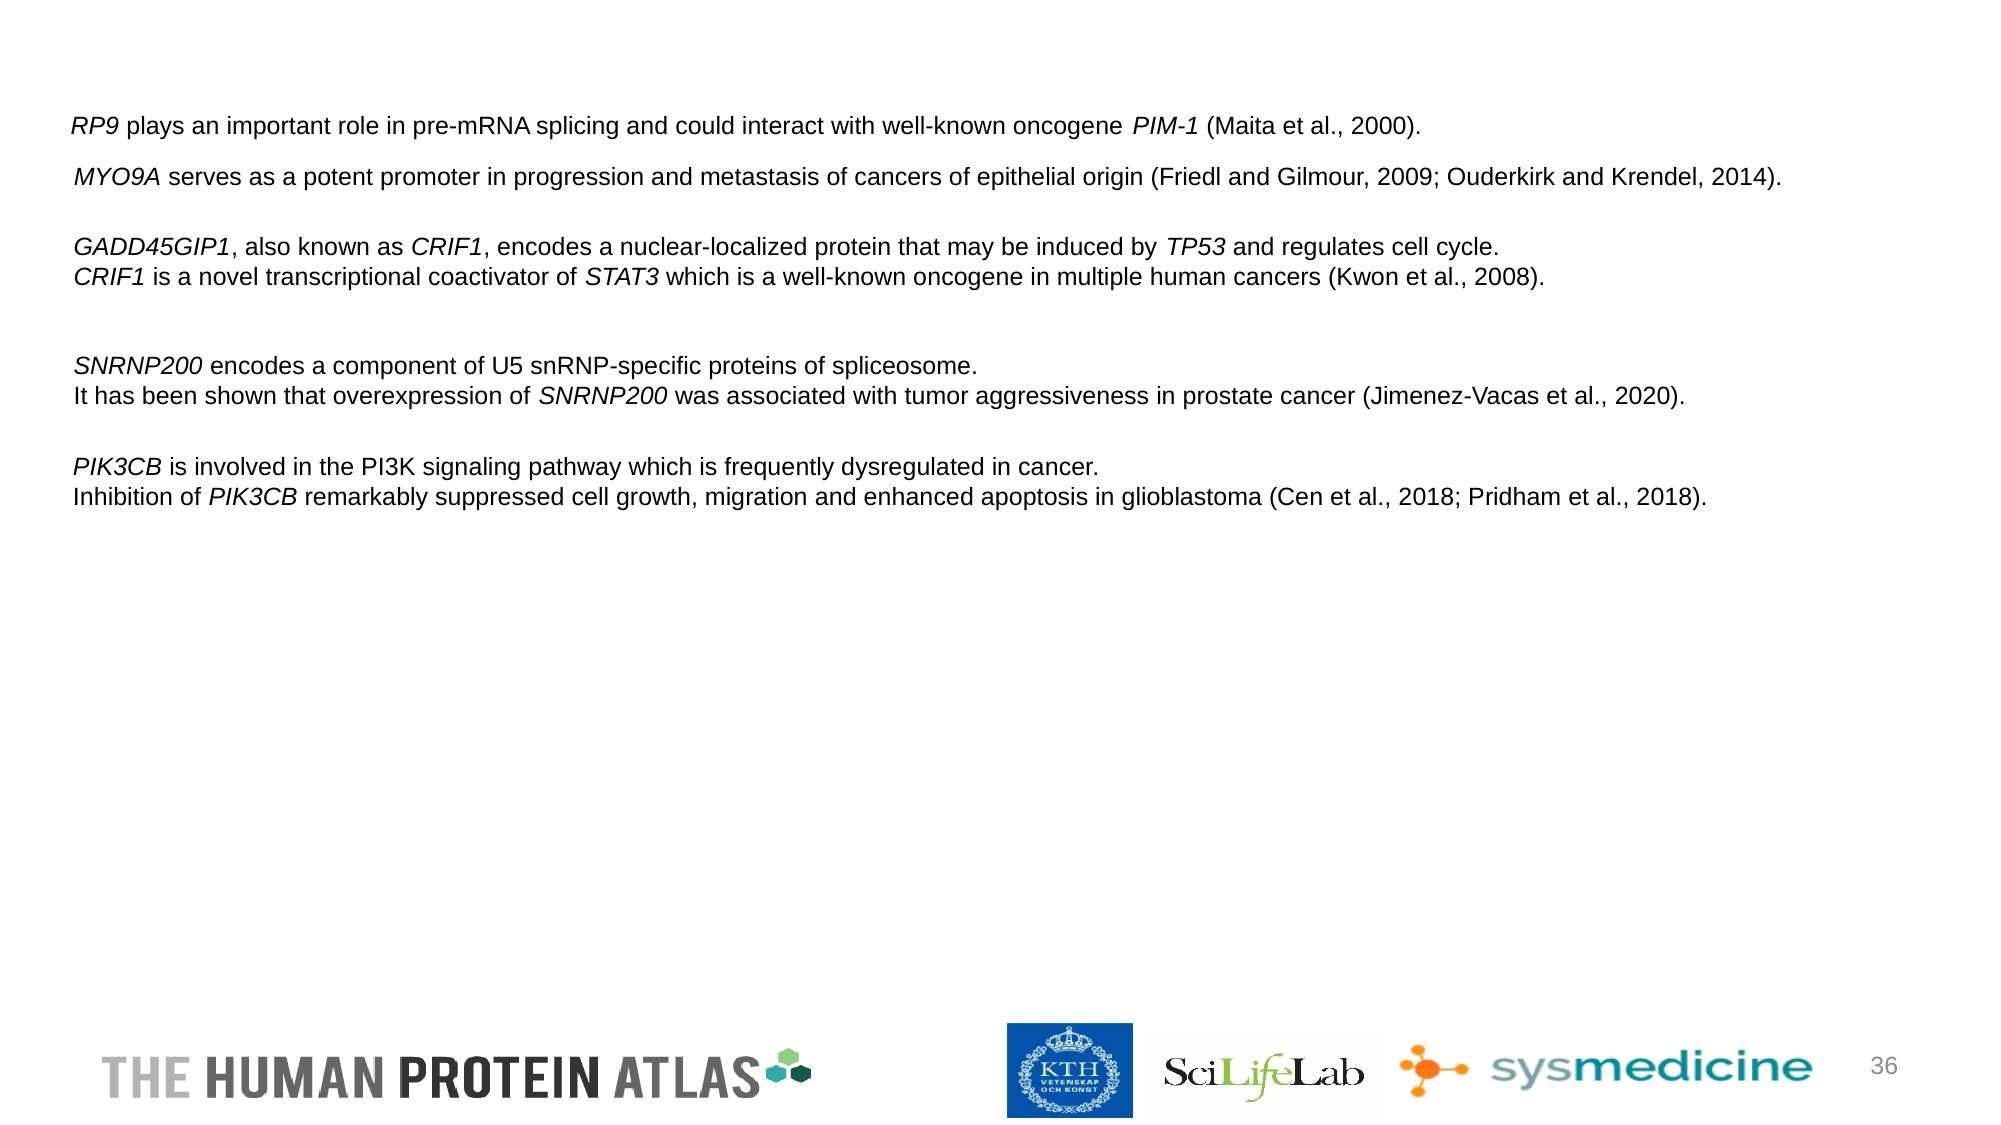

RP9 plays an important role in pre-mRNA splicing and could interact with well-known oncogene PIM-1 (Maita et al., 2000).
MYO9A serves as a potent promoter in progression and metastasis of cancers of epithelial origin (Friedl and Gilmour, 2009; Ouderkirk and Krendel, 2014).
GADD45GIP1, also known as CRIF1, encodes a nuclear-localized protein that may be induced by TP53 and regulates cell cycle.
CRIF1 is a novel transcriptional coactivator of STAT3 which is a well-known oncogene in multiple human cancers (Kwon et al., 2008).
SNRNP200 encodes a component of U5 snRNP-specific proteins of spliceosome.
It has been shown that overexpression of SNRNP200 was associated with tumor aggressiveness in prostate cancer (Jimenez-Vacas et al., 2020).
PIK3CB is involved in the PI3K signaling pathway which is frequently dysregulated in cancer.
Inhibition of PIK3CB remarkably suppressed cell growth, migration and enhanced apoptosis in glioblastoma (Cen et al., 2018; Pridham et al., 2018).
36